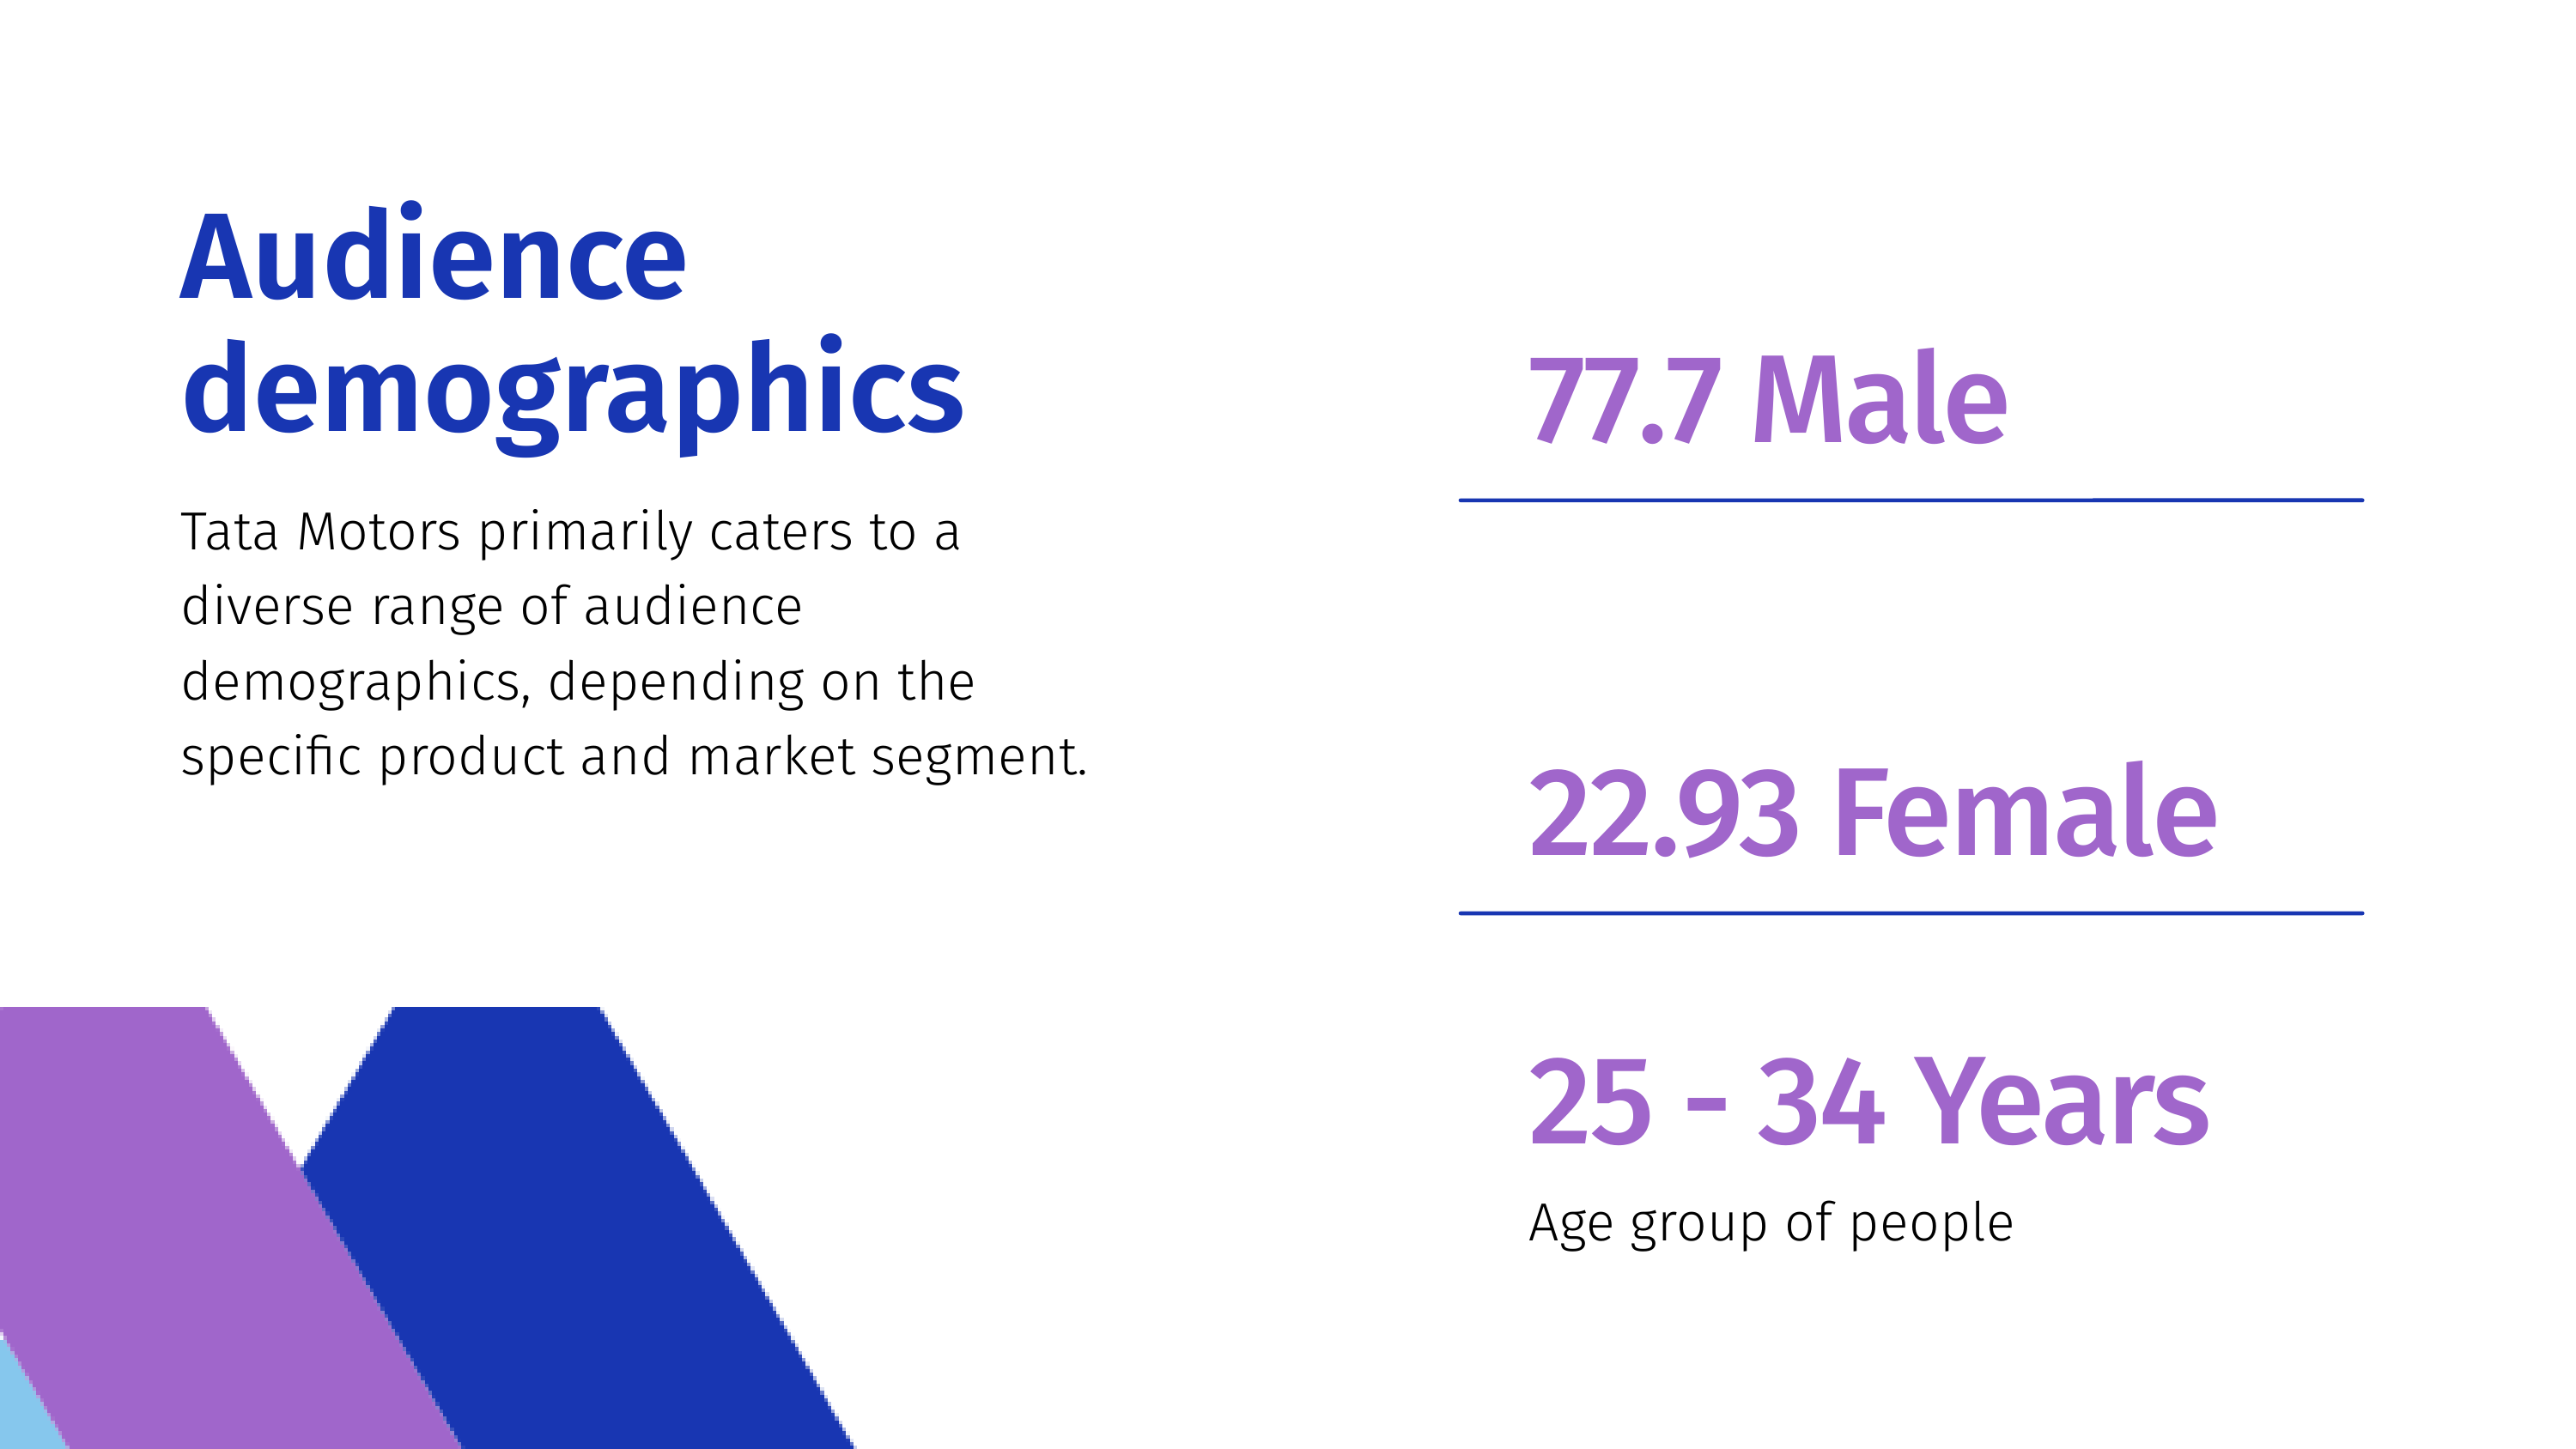

Audience demographics
Tata Motors primarily caters to a diverse range of audience demographics, depending on the specific product and market segment.
77.7 Male

22.93 Female

25 - 34 Years
Age group of people